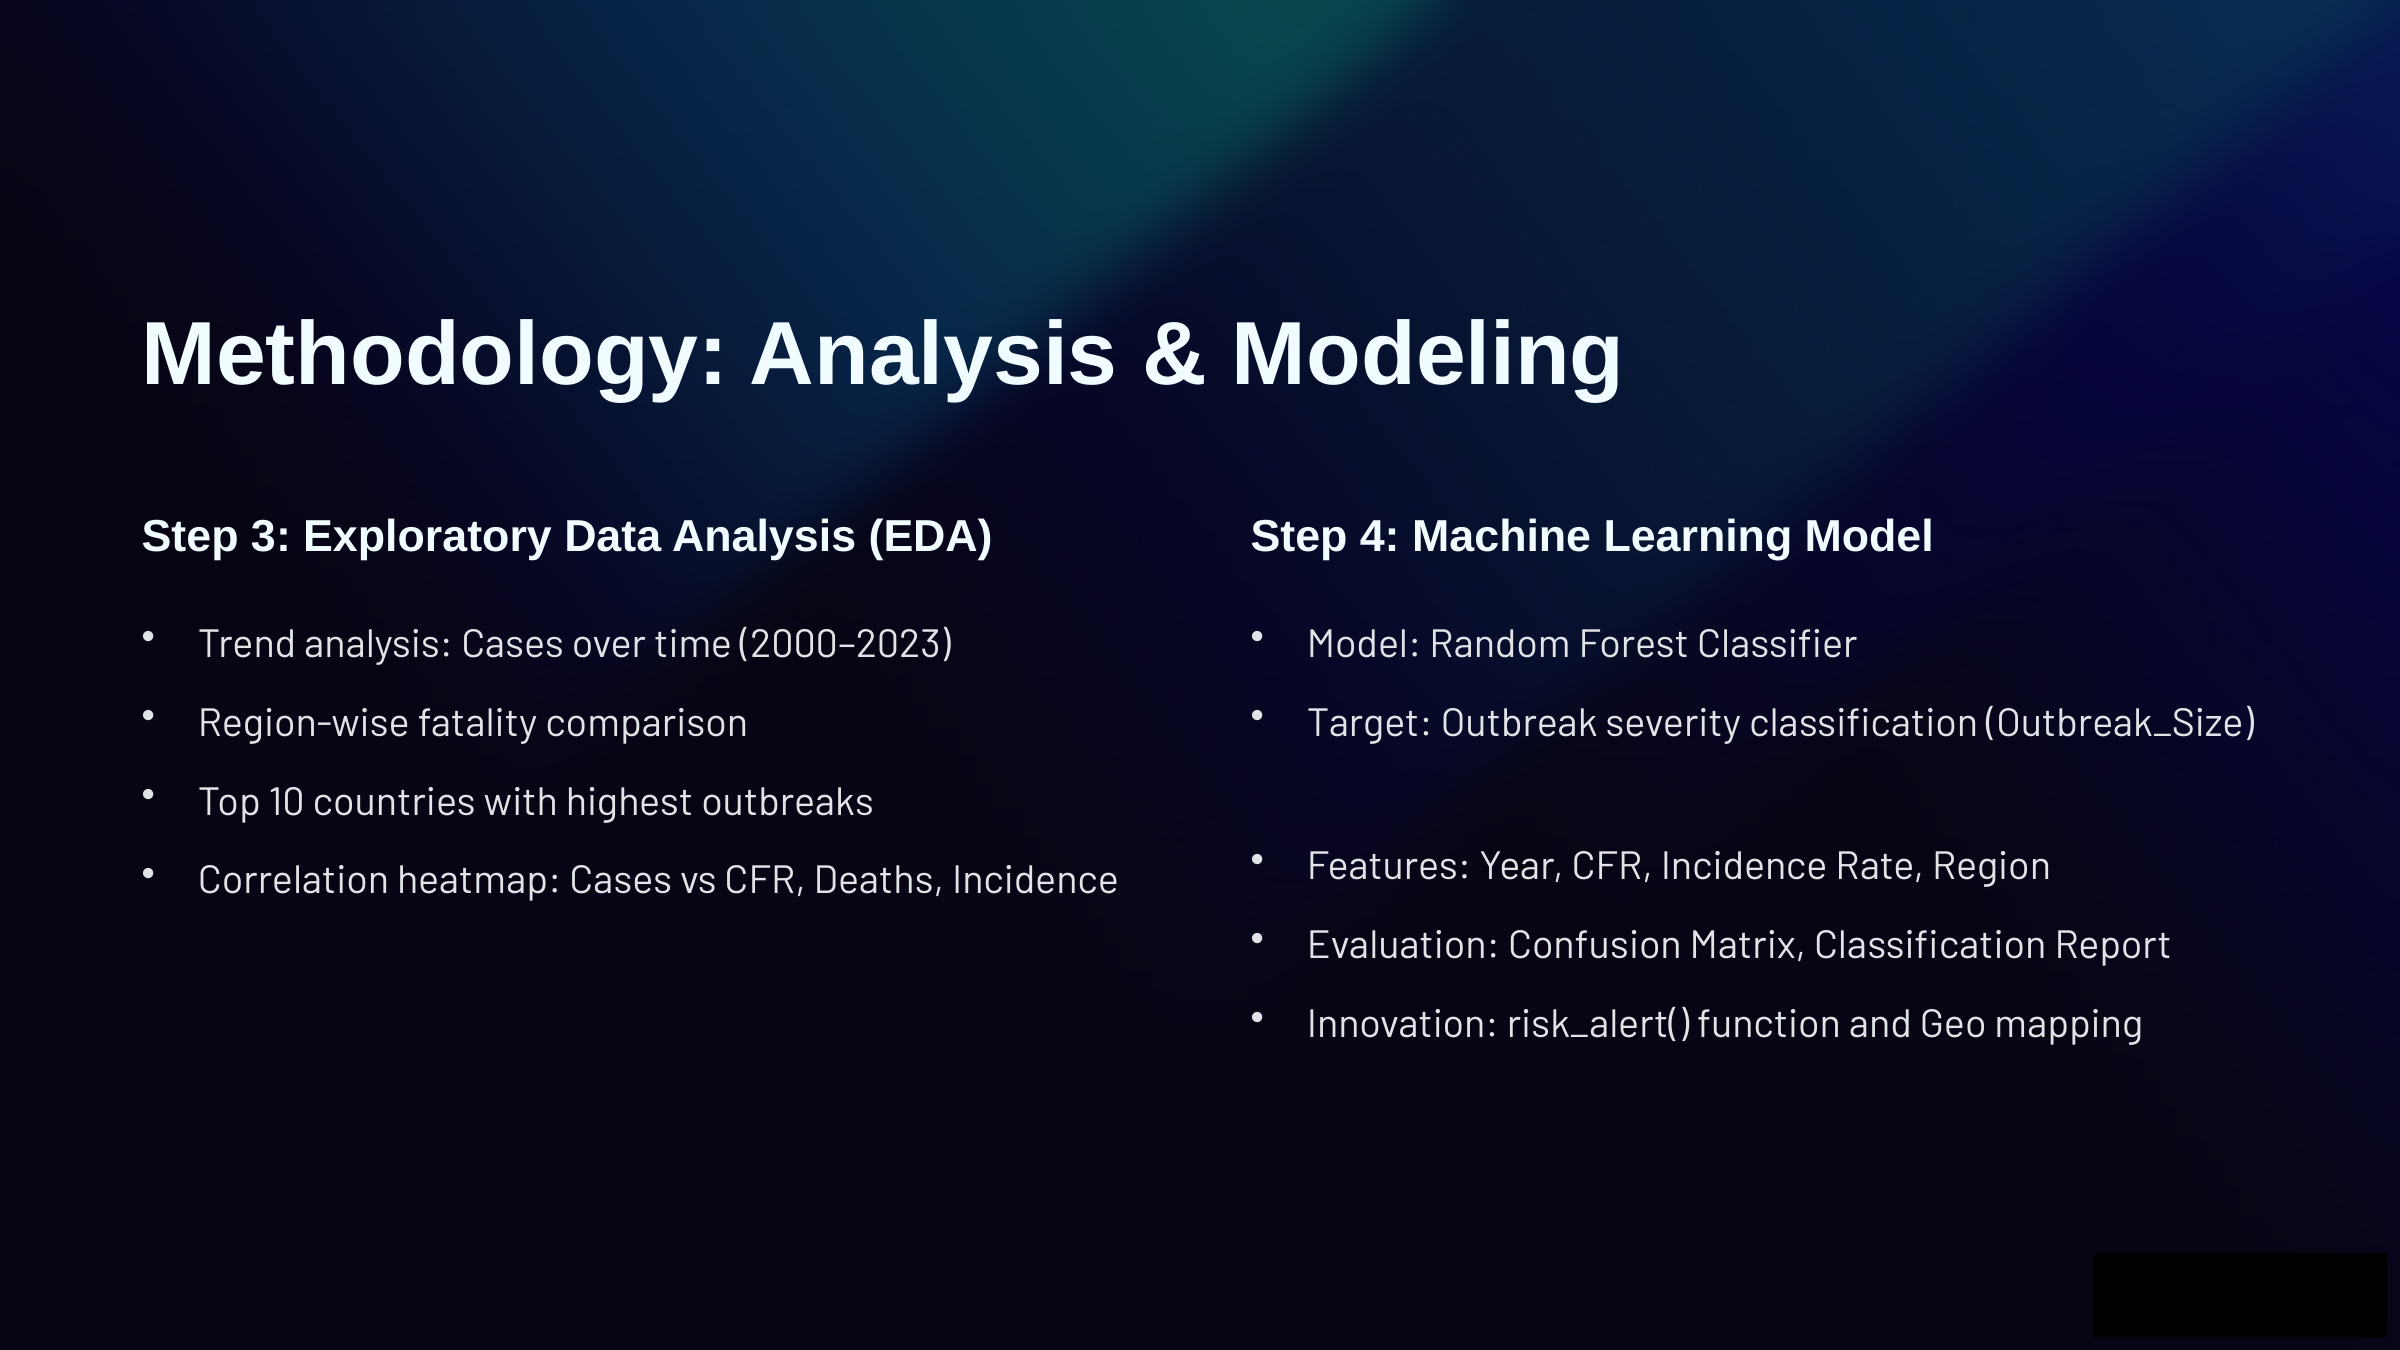

Methodology: Analysis & Modeling
Step 3: Exploratory Data Analysis (EDA)
Step 4: Machine Learning Model
Trend analysis: Cases over time (2000–2023)
Model: Random Forest Classifier
Region-wise fatality comparison
Target: Outbreak severity classification (Outbreak_Size)
Top 10 countries with highest outbreaks
Features: Year, CFR, Incidence Rate, Region
Correlation heatmap: Cases vs CFR, Deaths, Incidence
Evaluation: Confusion Matrix, Classification Report
Innovation: risk_alert() function and Geo mapping